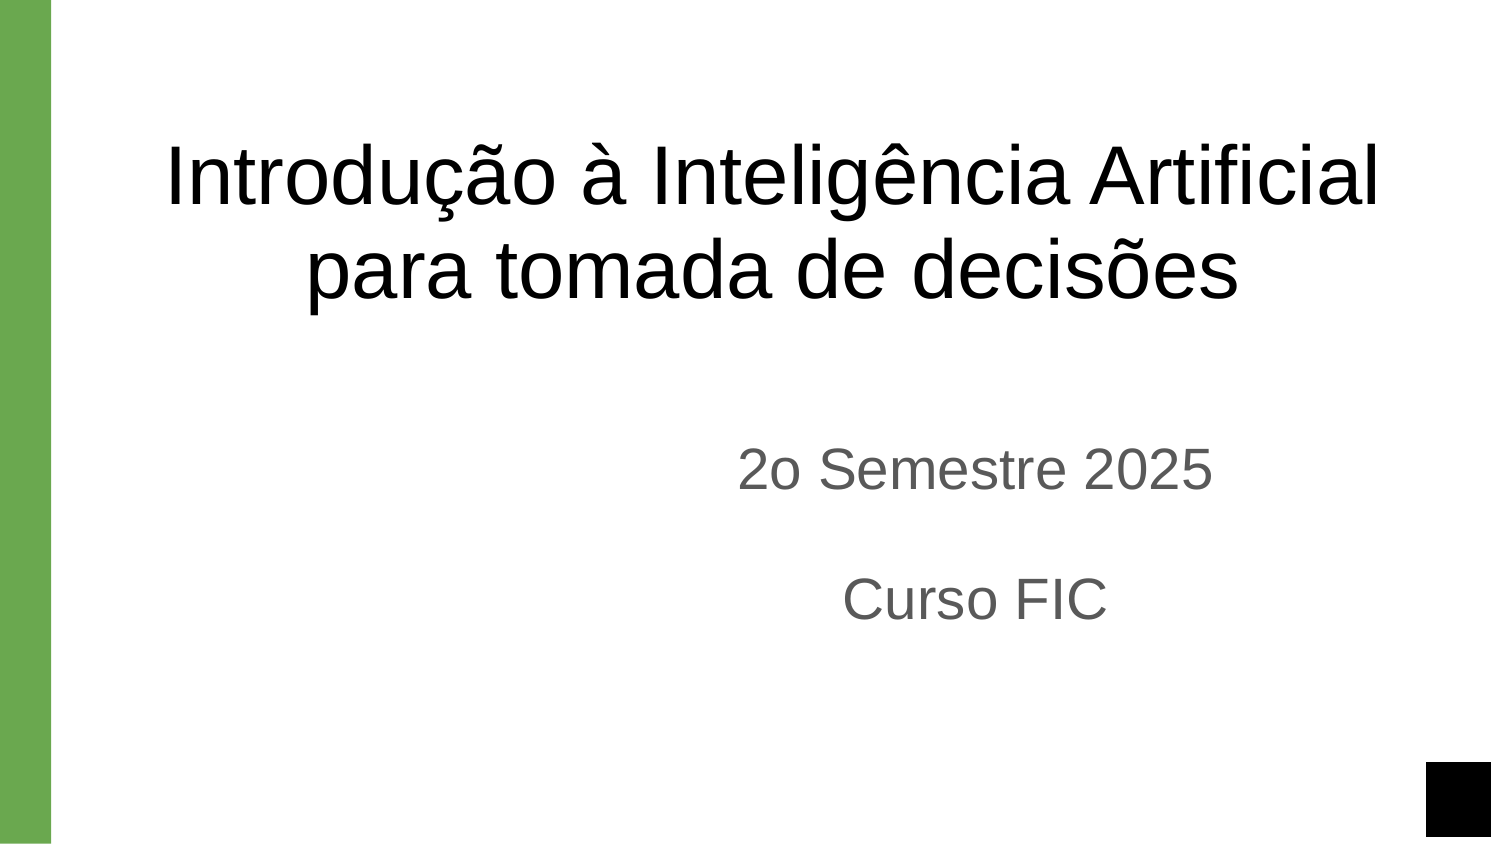

# Introdução à Inteligência Artificial para tomada de decisões
2o Semestre 2025

Curso FIC